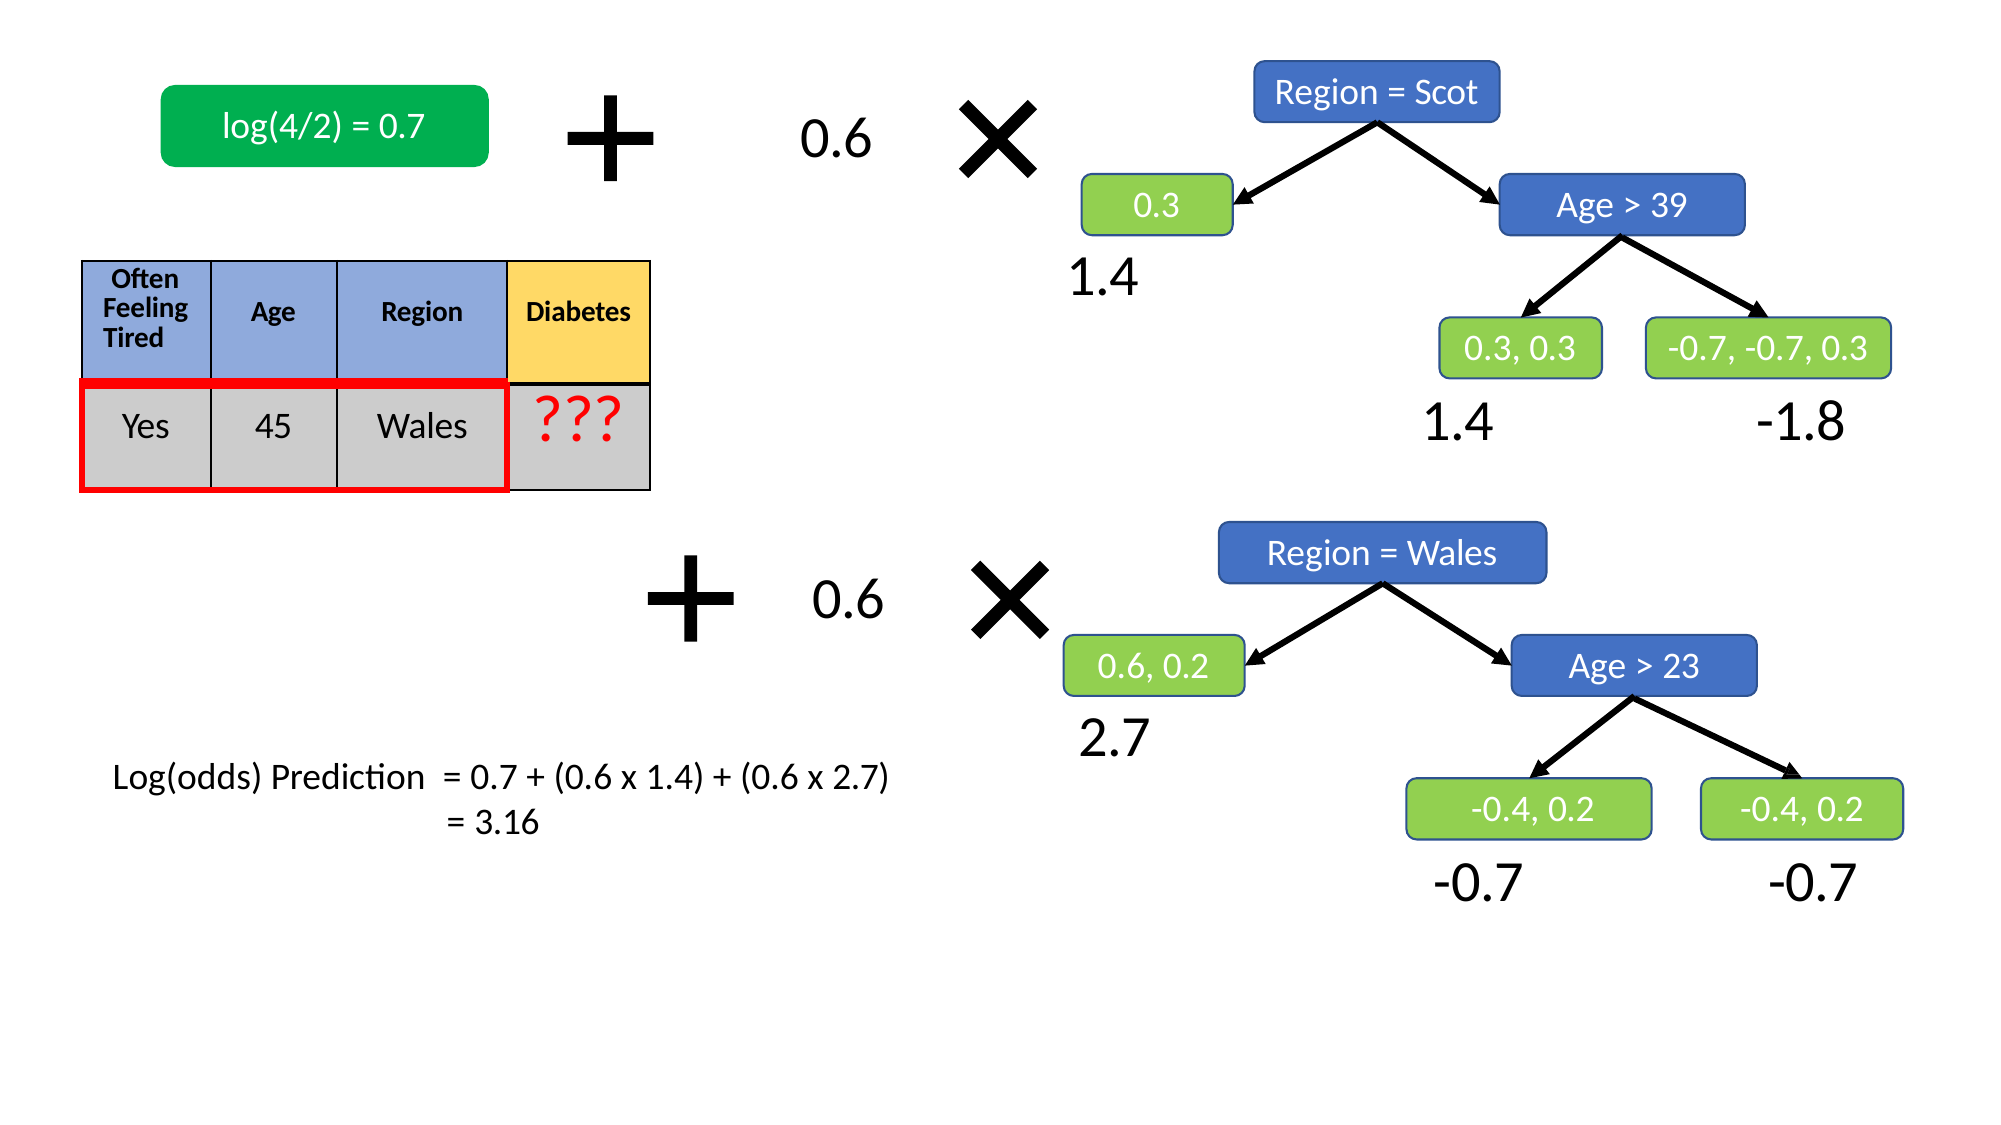

Region = Scot

0.6
log(4/2) = 0.7

0.3
1.4

Age > 39
| Often Feeling Tired | Age | Region | Diabetes |
| --- | --- | --- | --- |
| Yes | 45 | Wales | ??? |
0.3, 0.3
1.4

-0.7, -0.7, 0.3
-1.8

Region = Wales

0.6

0.6, 0.2
2.7

Age > 23
Log(odds) Prediction = 0.7 + (0.6 x 1.4) + (0.6 x 2.7)
= 3.16
-0.4, 0.2
-0.7

-0.4, 0.2
-0.7